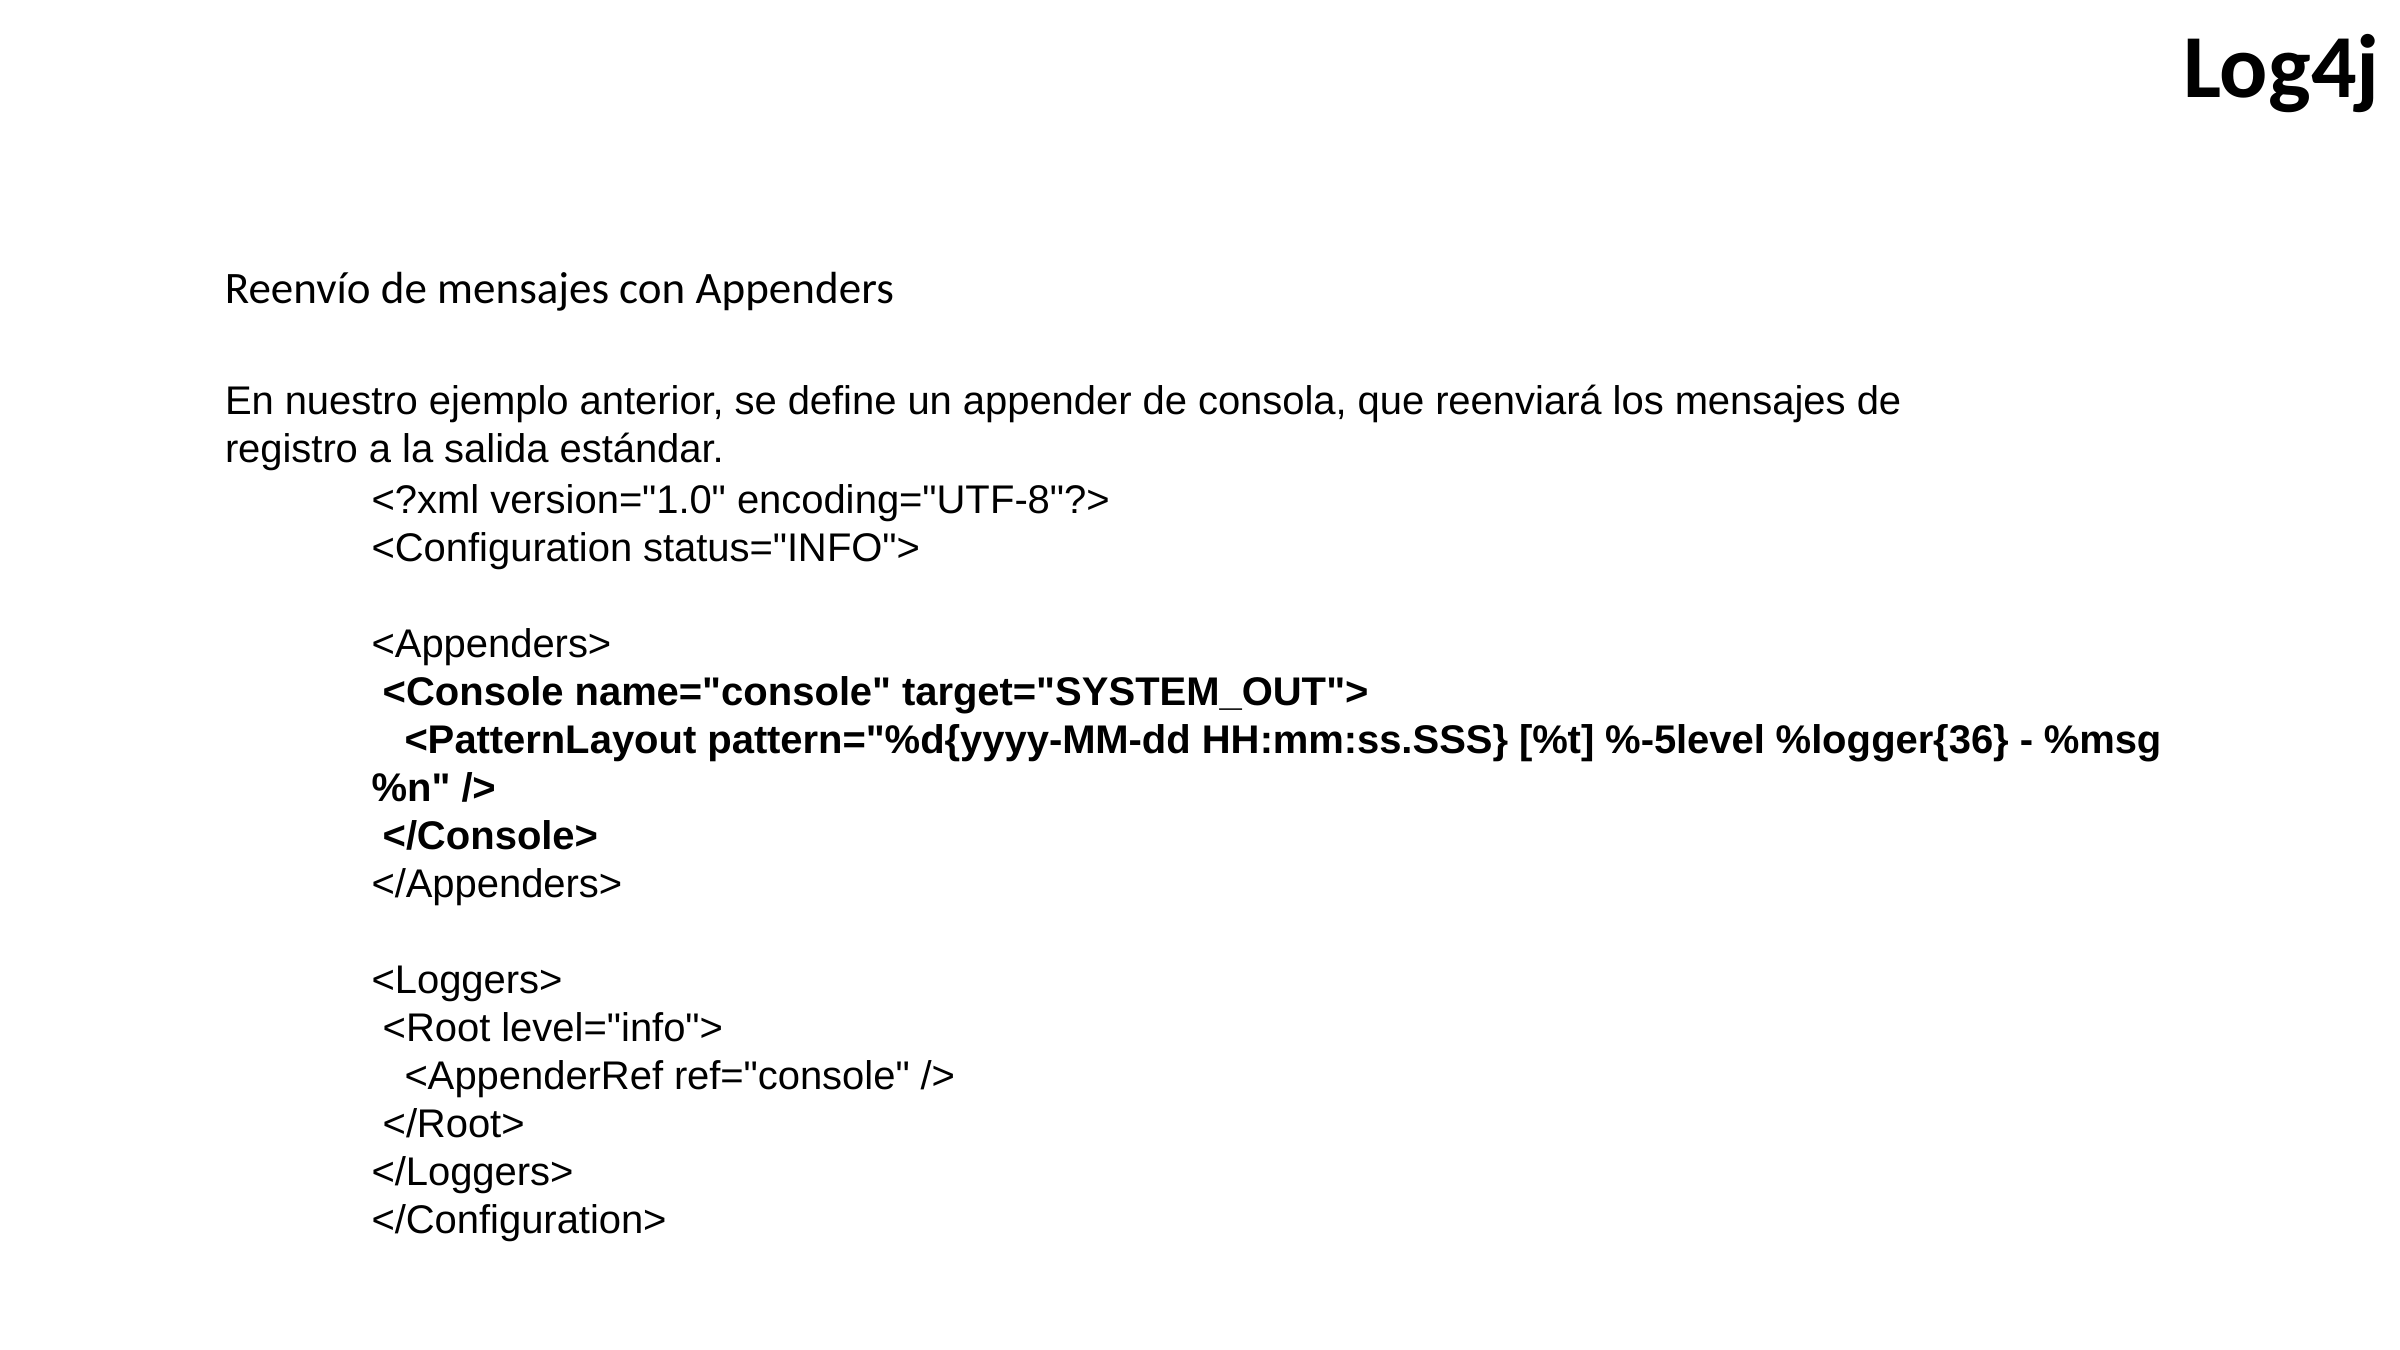

Log4j
Reenvío de mensajes con Appenders
En nuestro ejemplo anterior, se define un appender de consola, que reenviará los mensajes de registro a la salida estándar.
<?xml version="1.0" encoding="UTF-8"?>
<Configuration status="INFO">

<Appenders>
 <Console name="console" target="SYSTEM_OUT">
   <PatternLayout pattern="%d{yyyy-MM-dd HH:mm:ss.SSS} [%t] %-5level %logger{36} - %msg%n" />
 </Console>
</Appenders>

<Loggers>
 <Root level="info">
   <AppenderRef ref="console" />
 </Root>
</Loggers>
</Configuration>